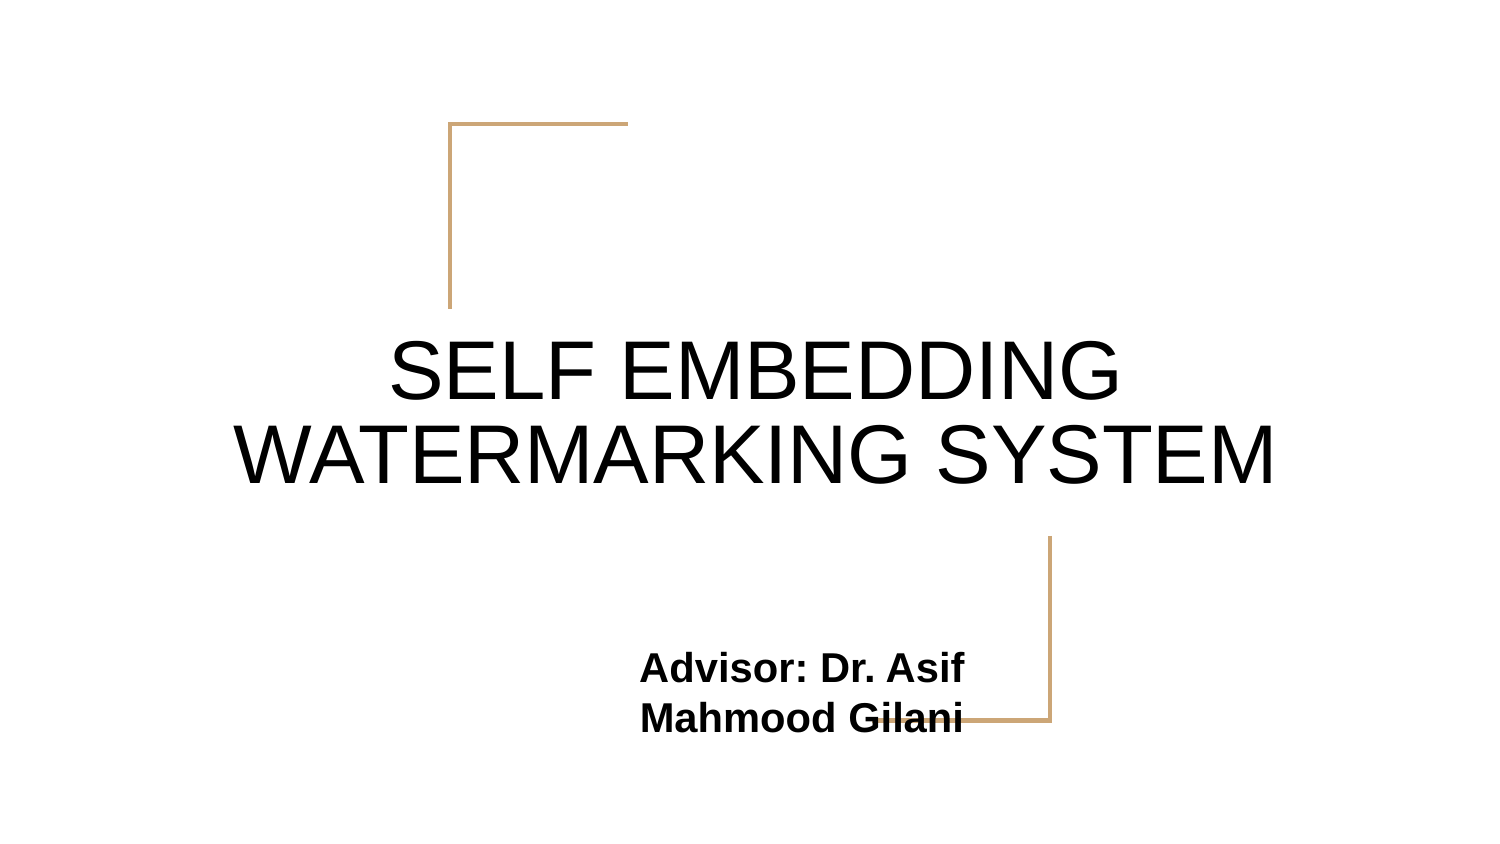

# SELF EMBEDDING WATERMARKING SYSTEM
Advisor: Dr. Asif Mahmood Gilani